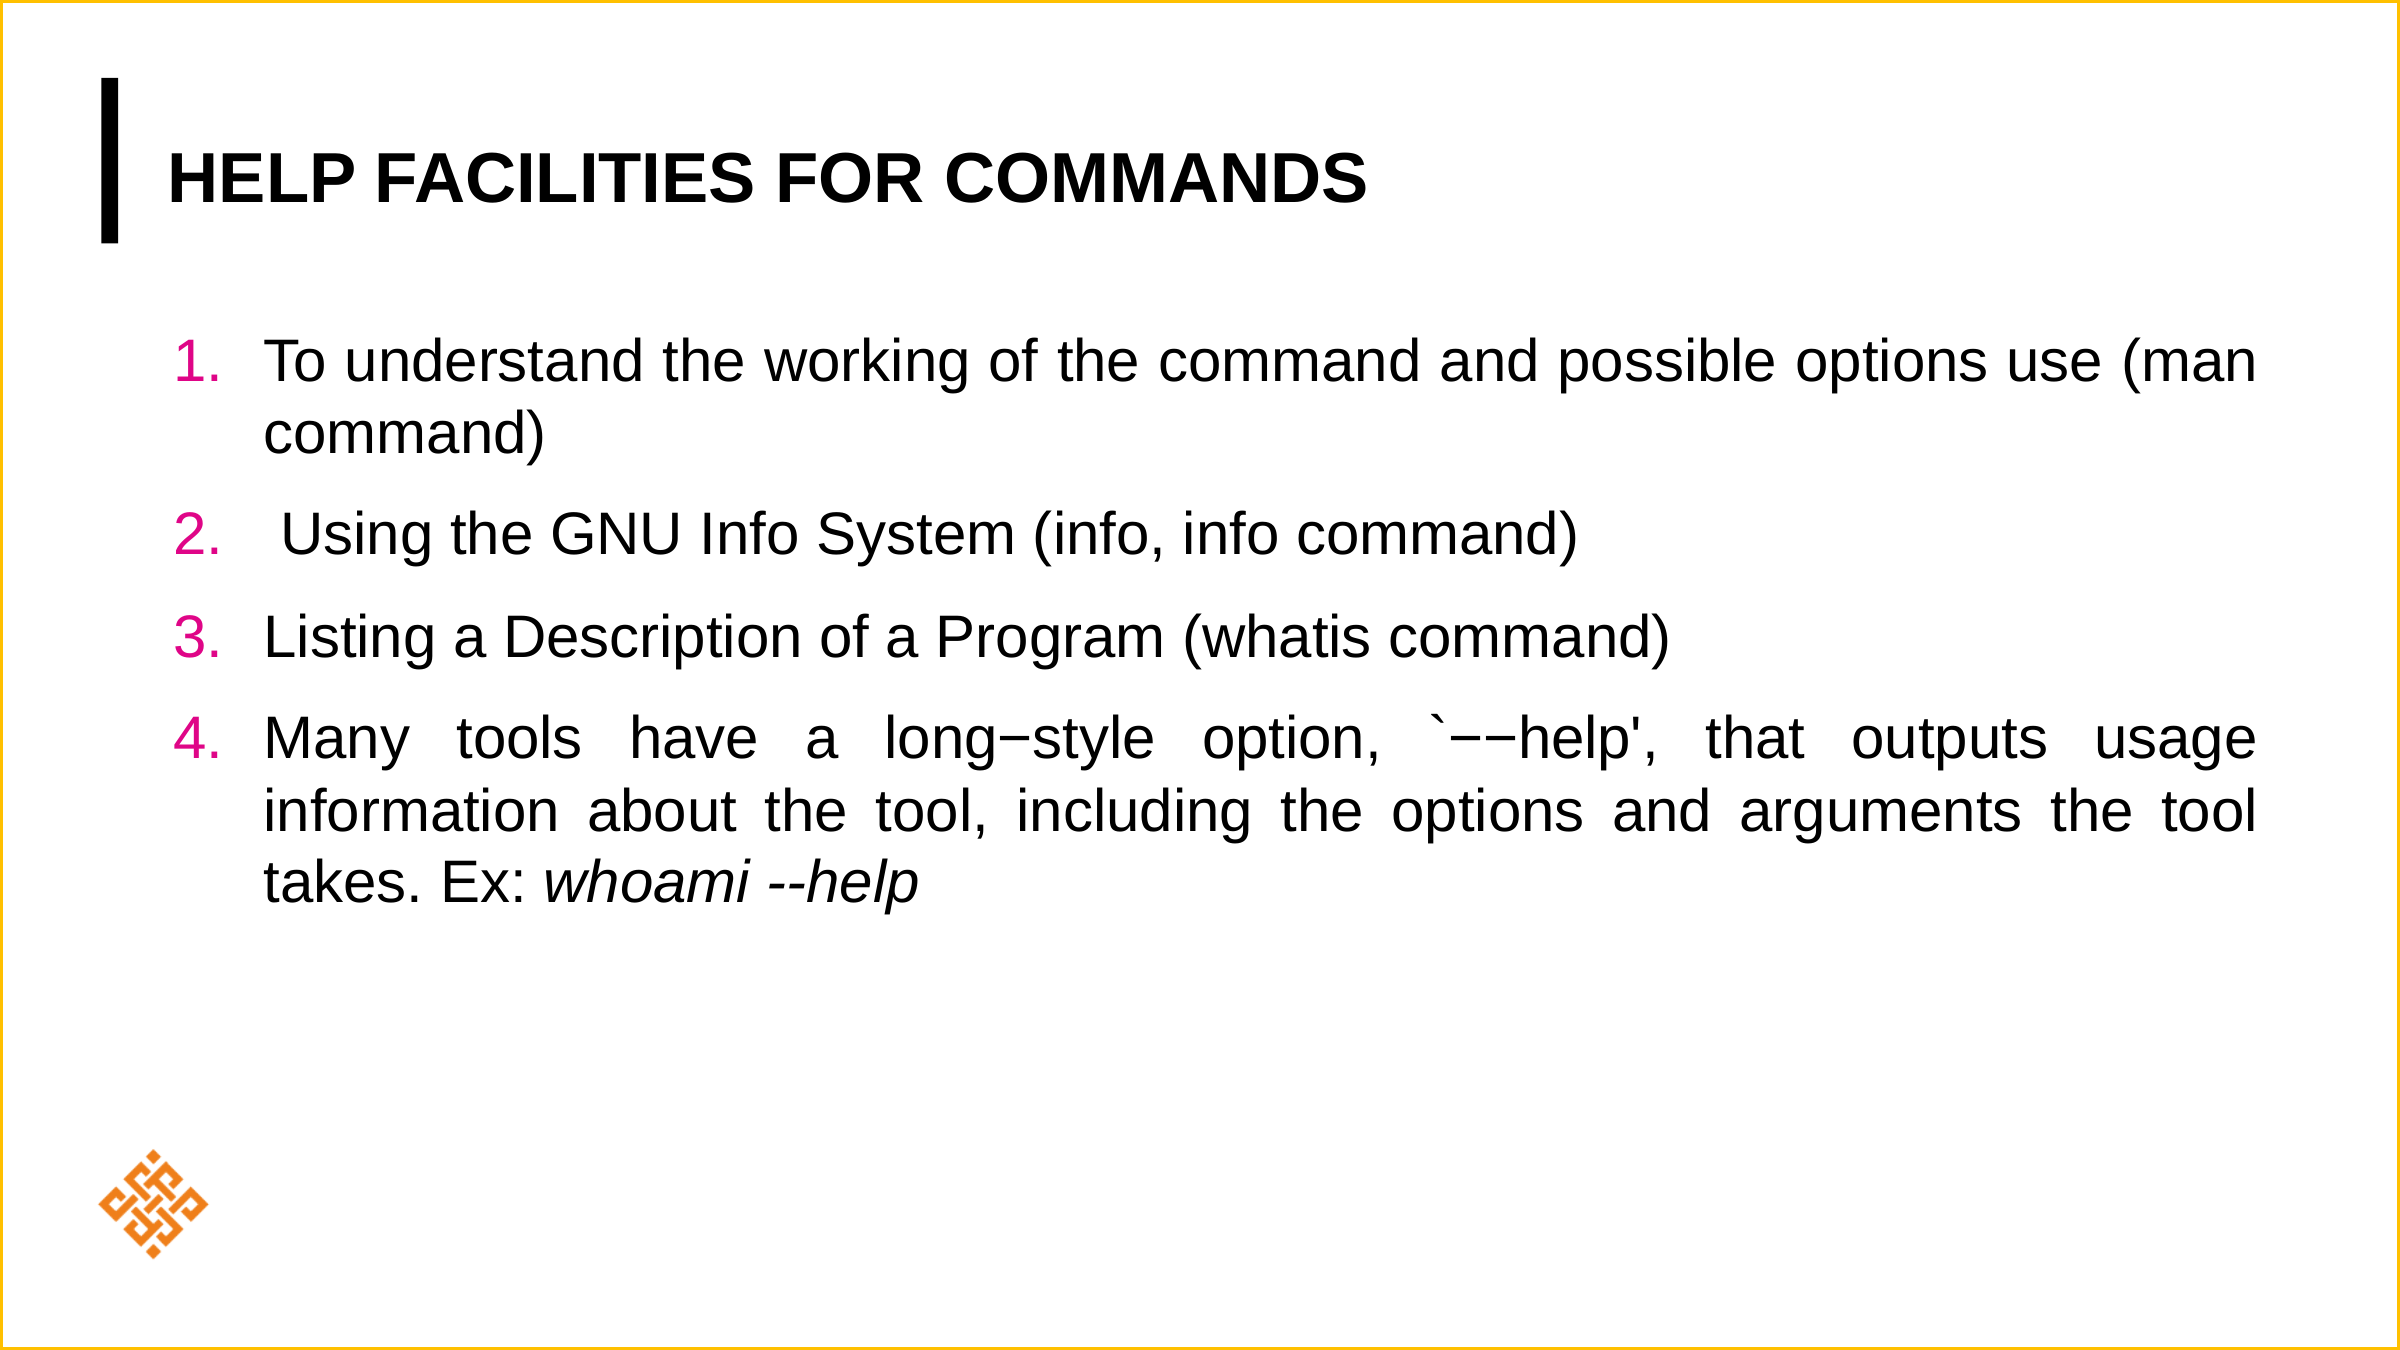

Linux Commands
# Help Facilities for Commands
To understand the working of the command and possible options use (man command)
 Using the GNU Info System (info, info command)
Listing a Description of a Program (whatis command)
Many tools have a long−style option, `−−help', that outputs usage information about the tool, including the options and arguments the tool takes. Ex: whoami --help